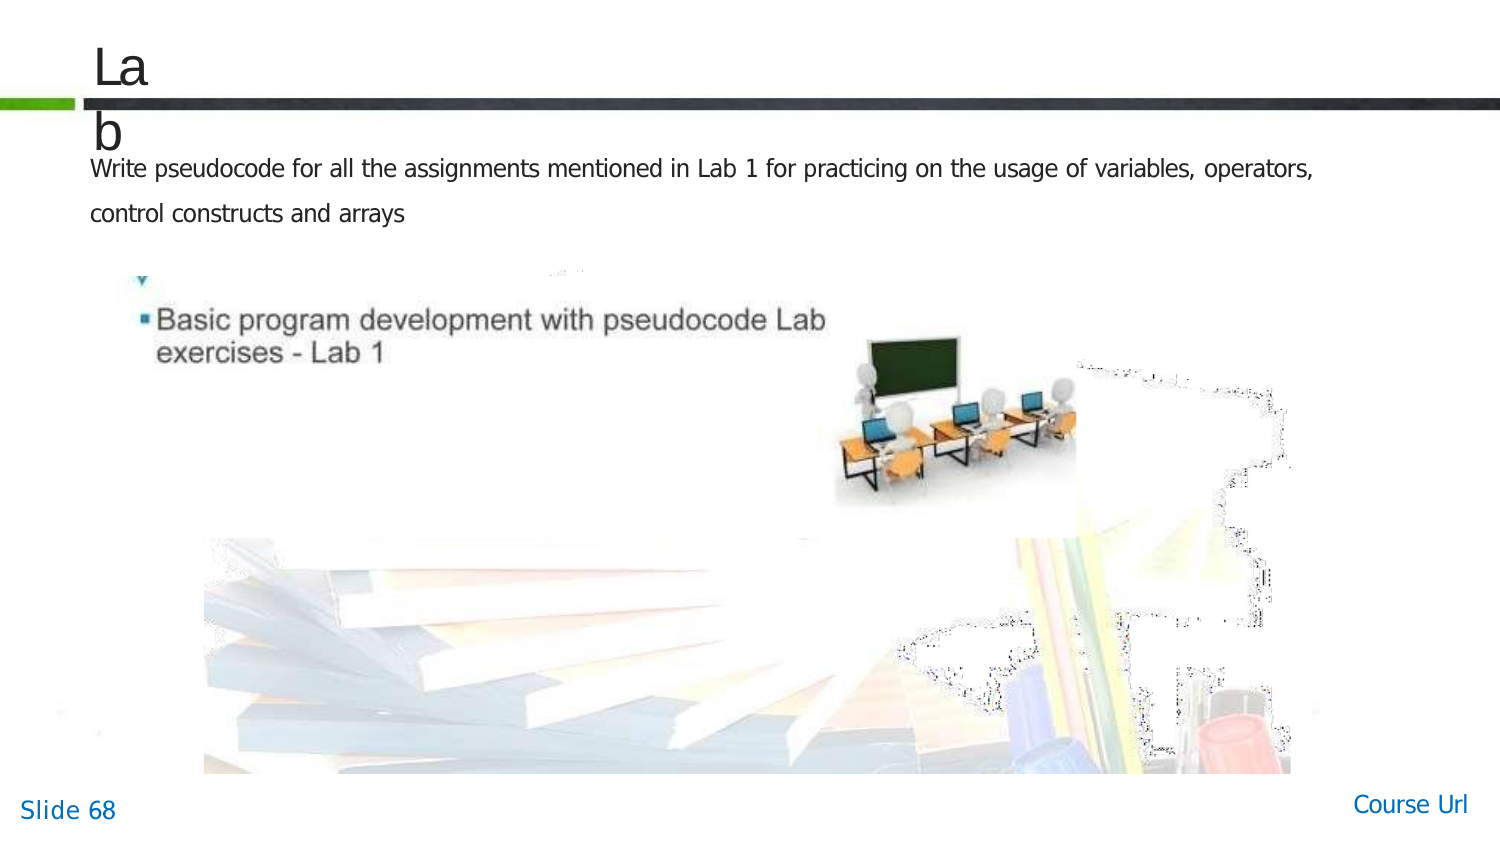

Lab

# Write pseudocode for all the assignments mentioned in Lab 1 for practicing on the usage of variables, operators,  control constructs and arrays

Course Url
Slide 68